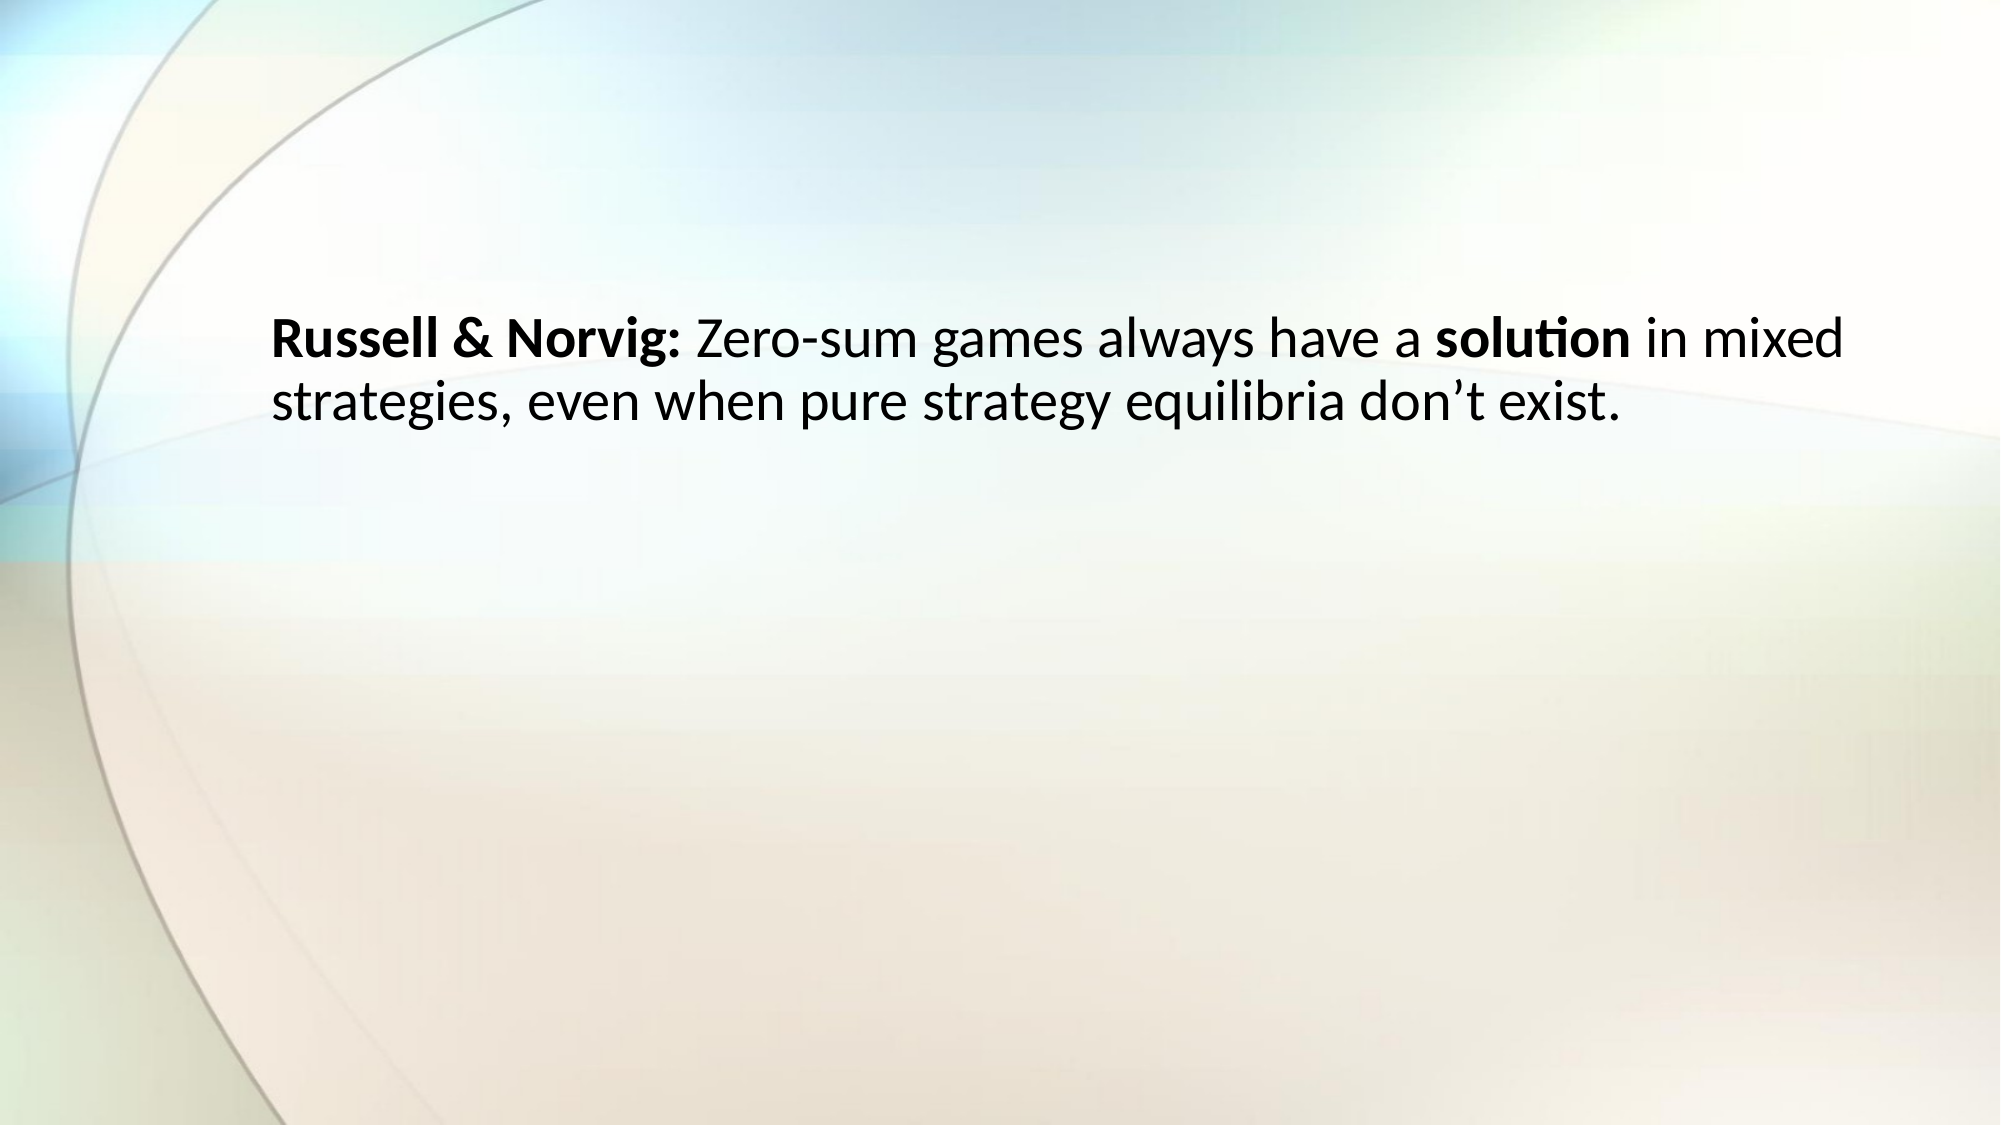

Russell & Norvig: Zero-sum games always have a solution in mixed strategies, even when pure strategy equilibria don’t exist.